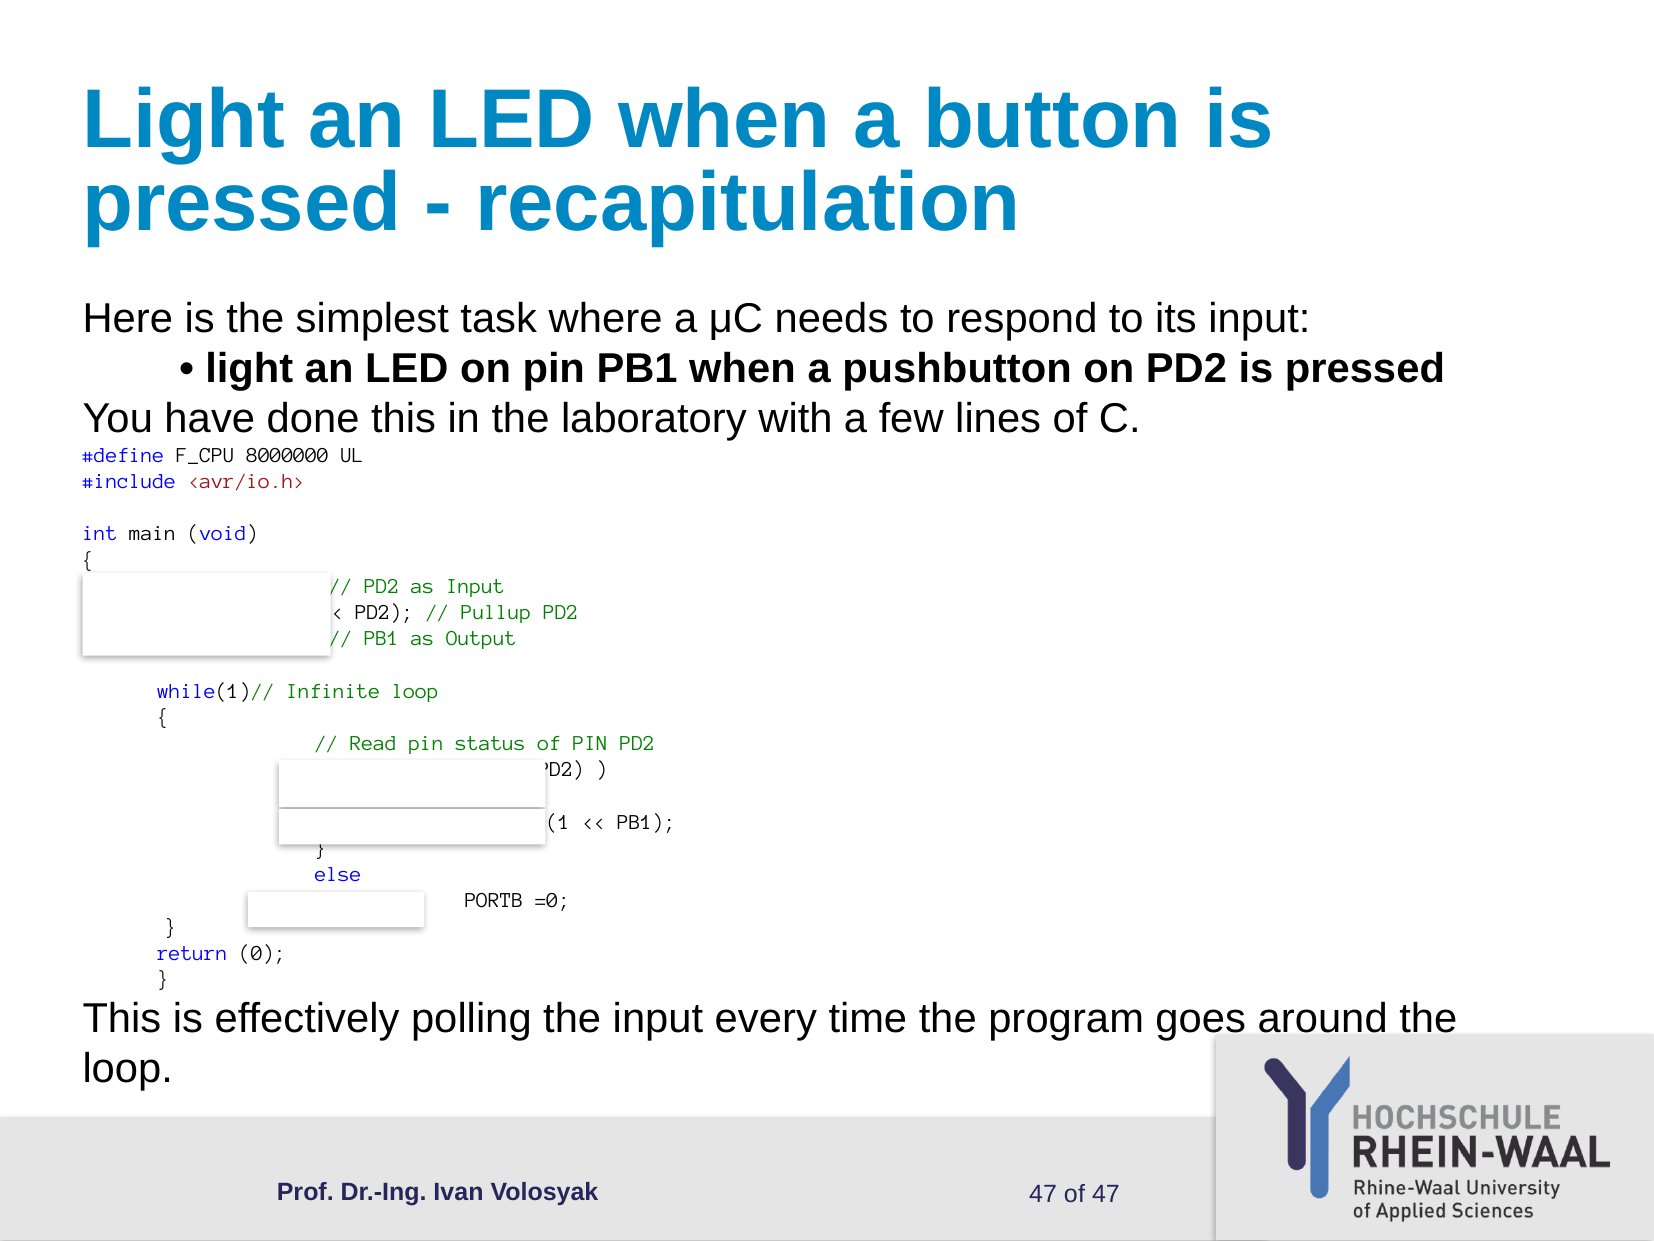

Light an LED when a button is pressed - recapitulation
Here is the simplest task where a μC needs to respond to its input:
	• light an LED on pin PB1 when a pushbutton on PD2 is pressed
You have done this in the laboratory with a few lines of C.
#define F_CPU 8000000 UL
#include <avr/io.h>

int main (void)
{
DDRD &= ~(1 << DDD2);// PD2 as Input
PORTD|=  (1 << PD2); // Pullup PD2
DDRB |=  (1 << DDB1);// PB1 as Output

while(1)// Infinite loop
{
		// Read pin status of PIN PD2
		if ( ~PIND & (1 << PD2) )
		{
			PORTB =(1 << PB1);
		}
		else
			PORTB =0;
	}
return (0);
}
This is effectively polling the input every time the program goes around the
loop.

Prof. Dr.-Ing. Ivan Volosyak